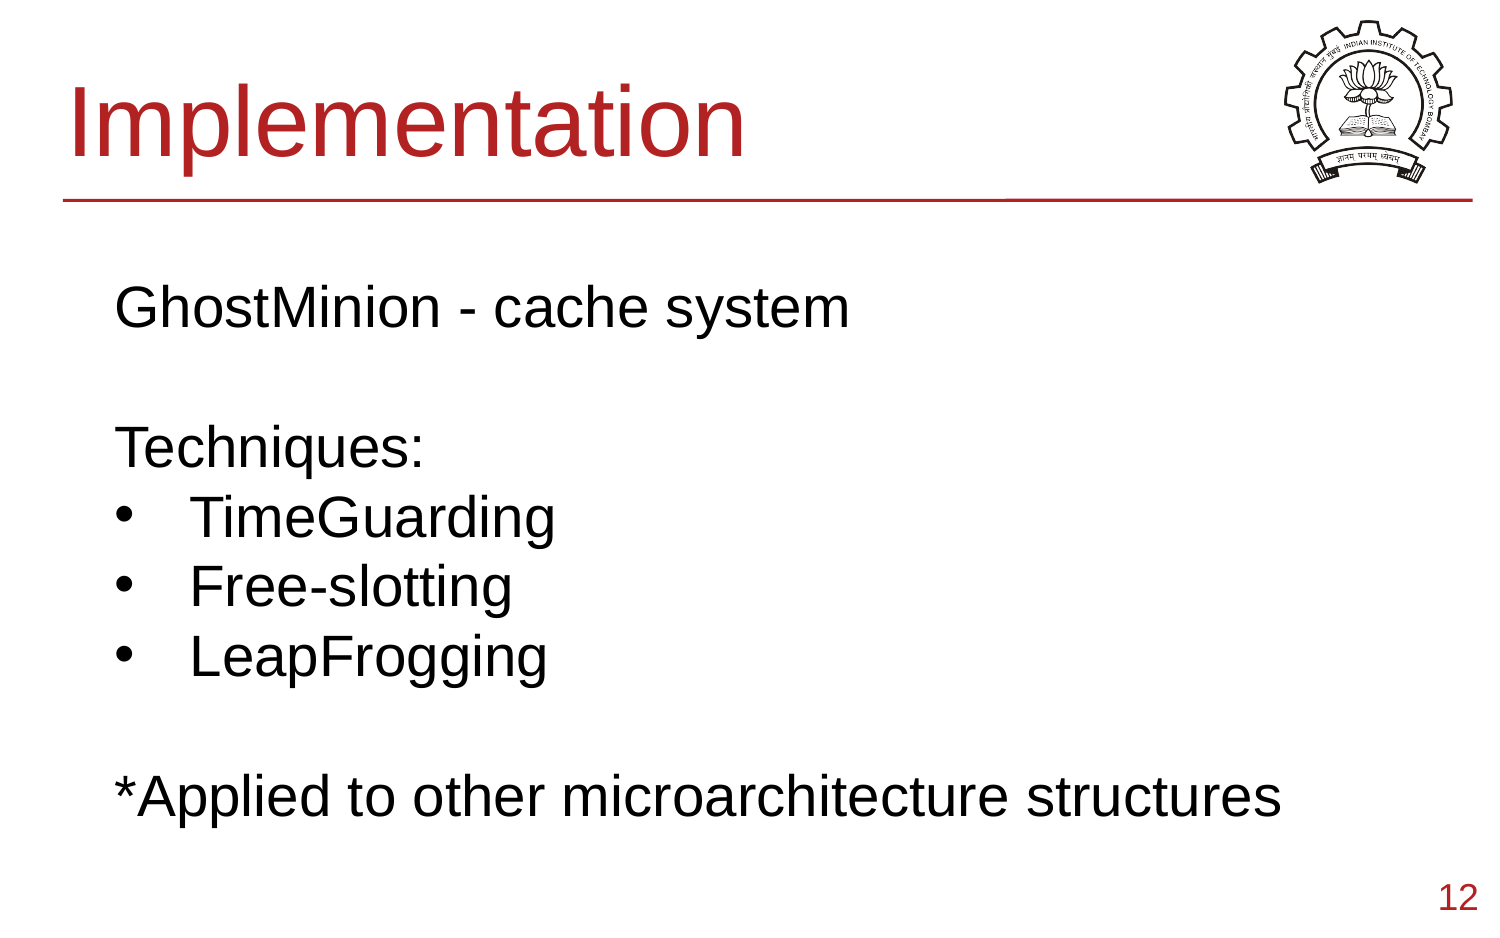

# Implementation
GhostMinion - cache system

Techniques:
TimeGuarding
Free-slotting
LeapFrogging

*Applied to other microarchitecture structures
12